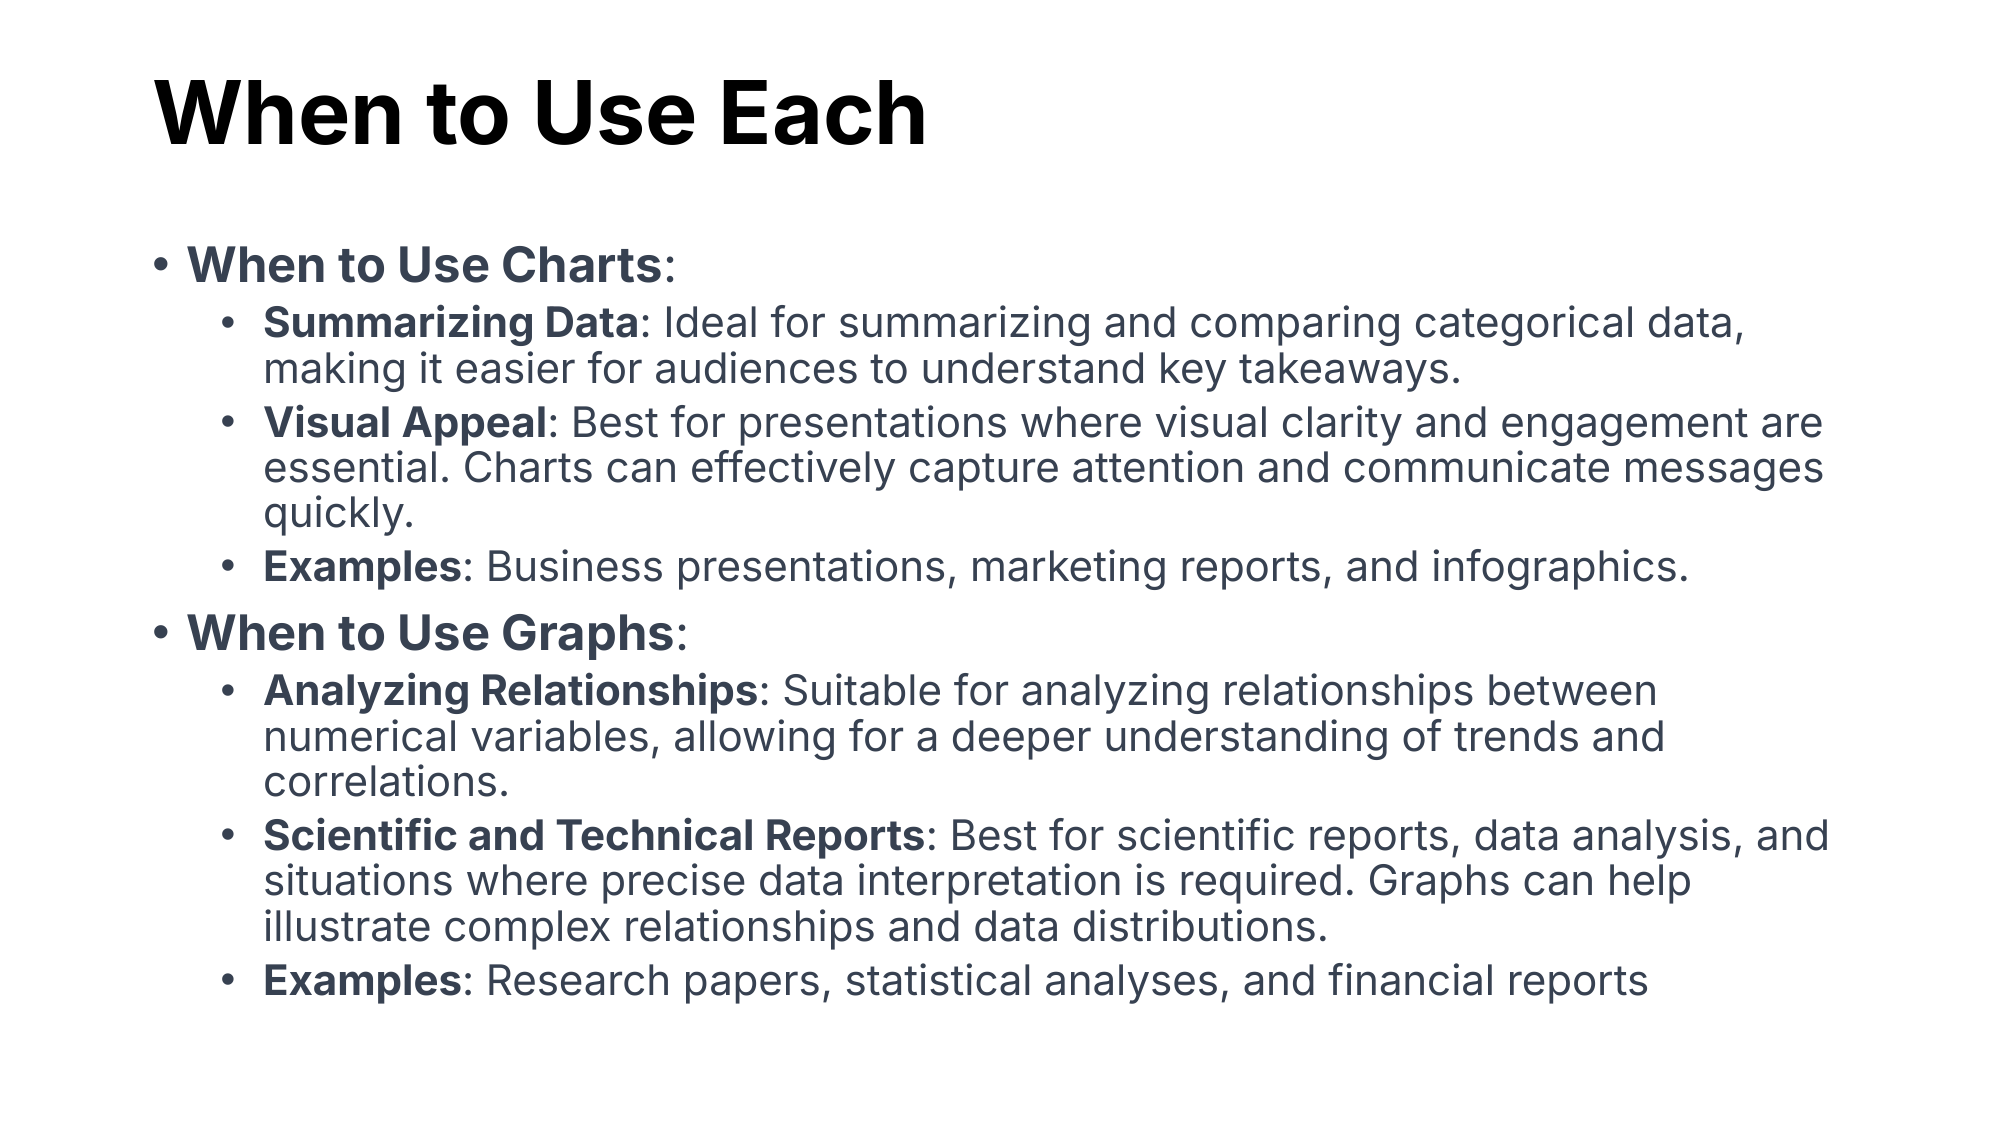

# When to Use Each
When to Use Charts:
Summarizing Data: Ideal for summarizing and comparing categorical data, making it easier for audiences to understand key takeaways.
Visual Appeal: Best for presentations where visual clarity and engagement are essential. Charts can effectively capture attention and communicate messages quickly.
Examples: Business presentations, marketing reports, and infographics.
When to Use Graphs:
Analyzing Relationships: Suitable for analyzing relationships between numerical variables, allowing for a deeper understanding of trends and correlations.
Scientific and Technical Reports: Best for scientific reports, data analysis, and situations where precise data interpretation is required. Graphs can help illustrate complex relationships and data distributions.
Examples: Research papers, statistical analyses, and financial reports